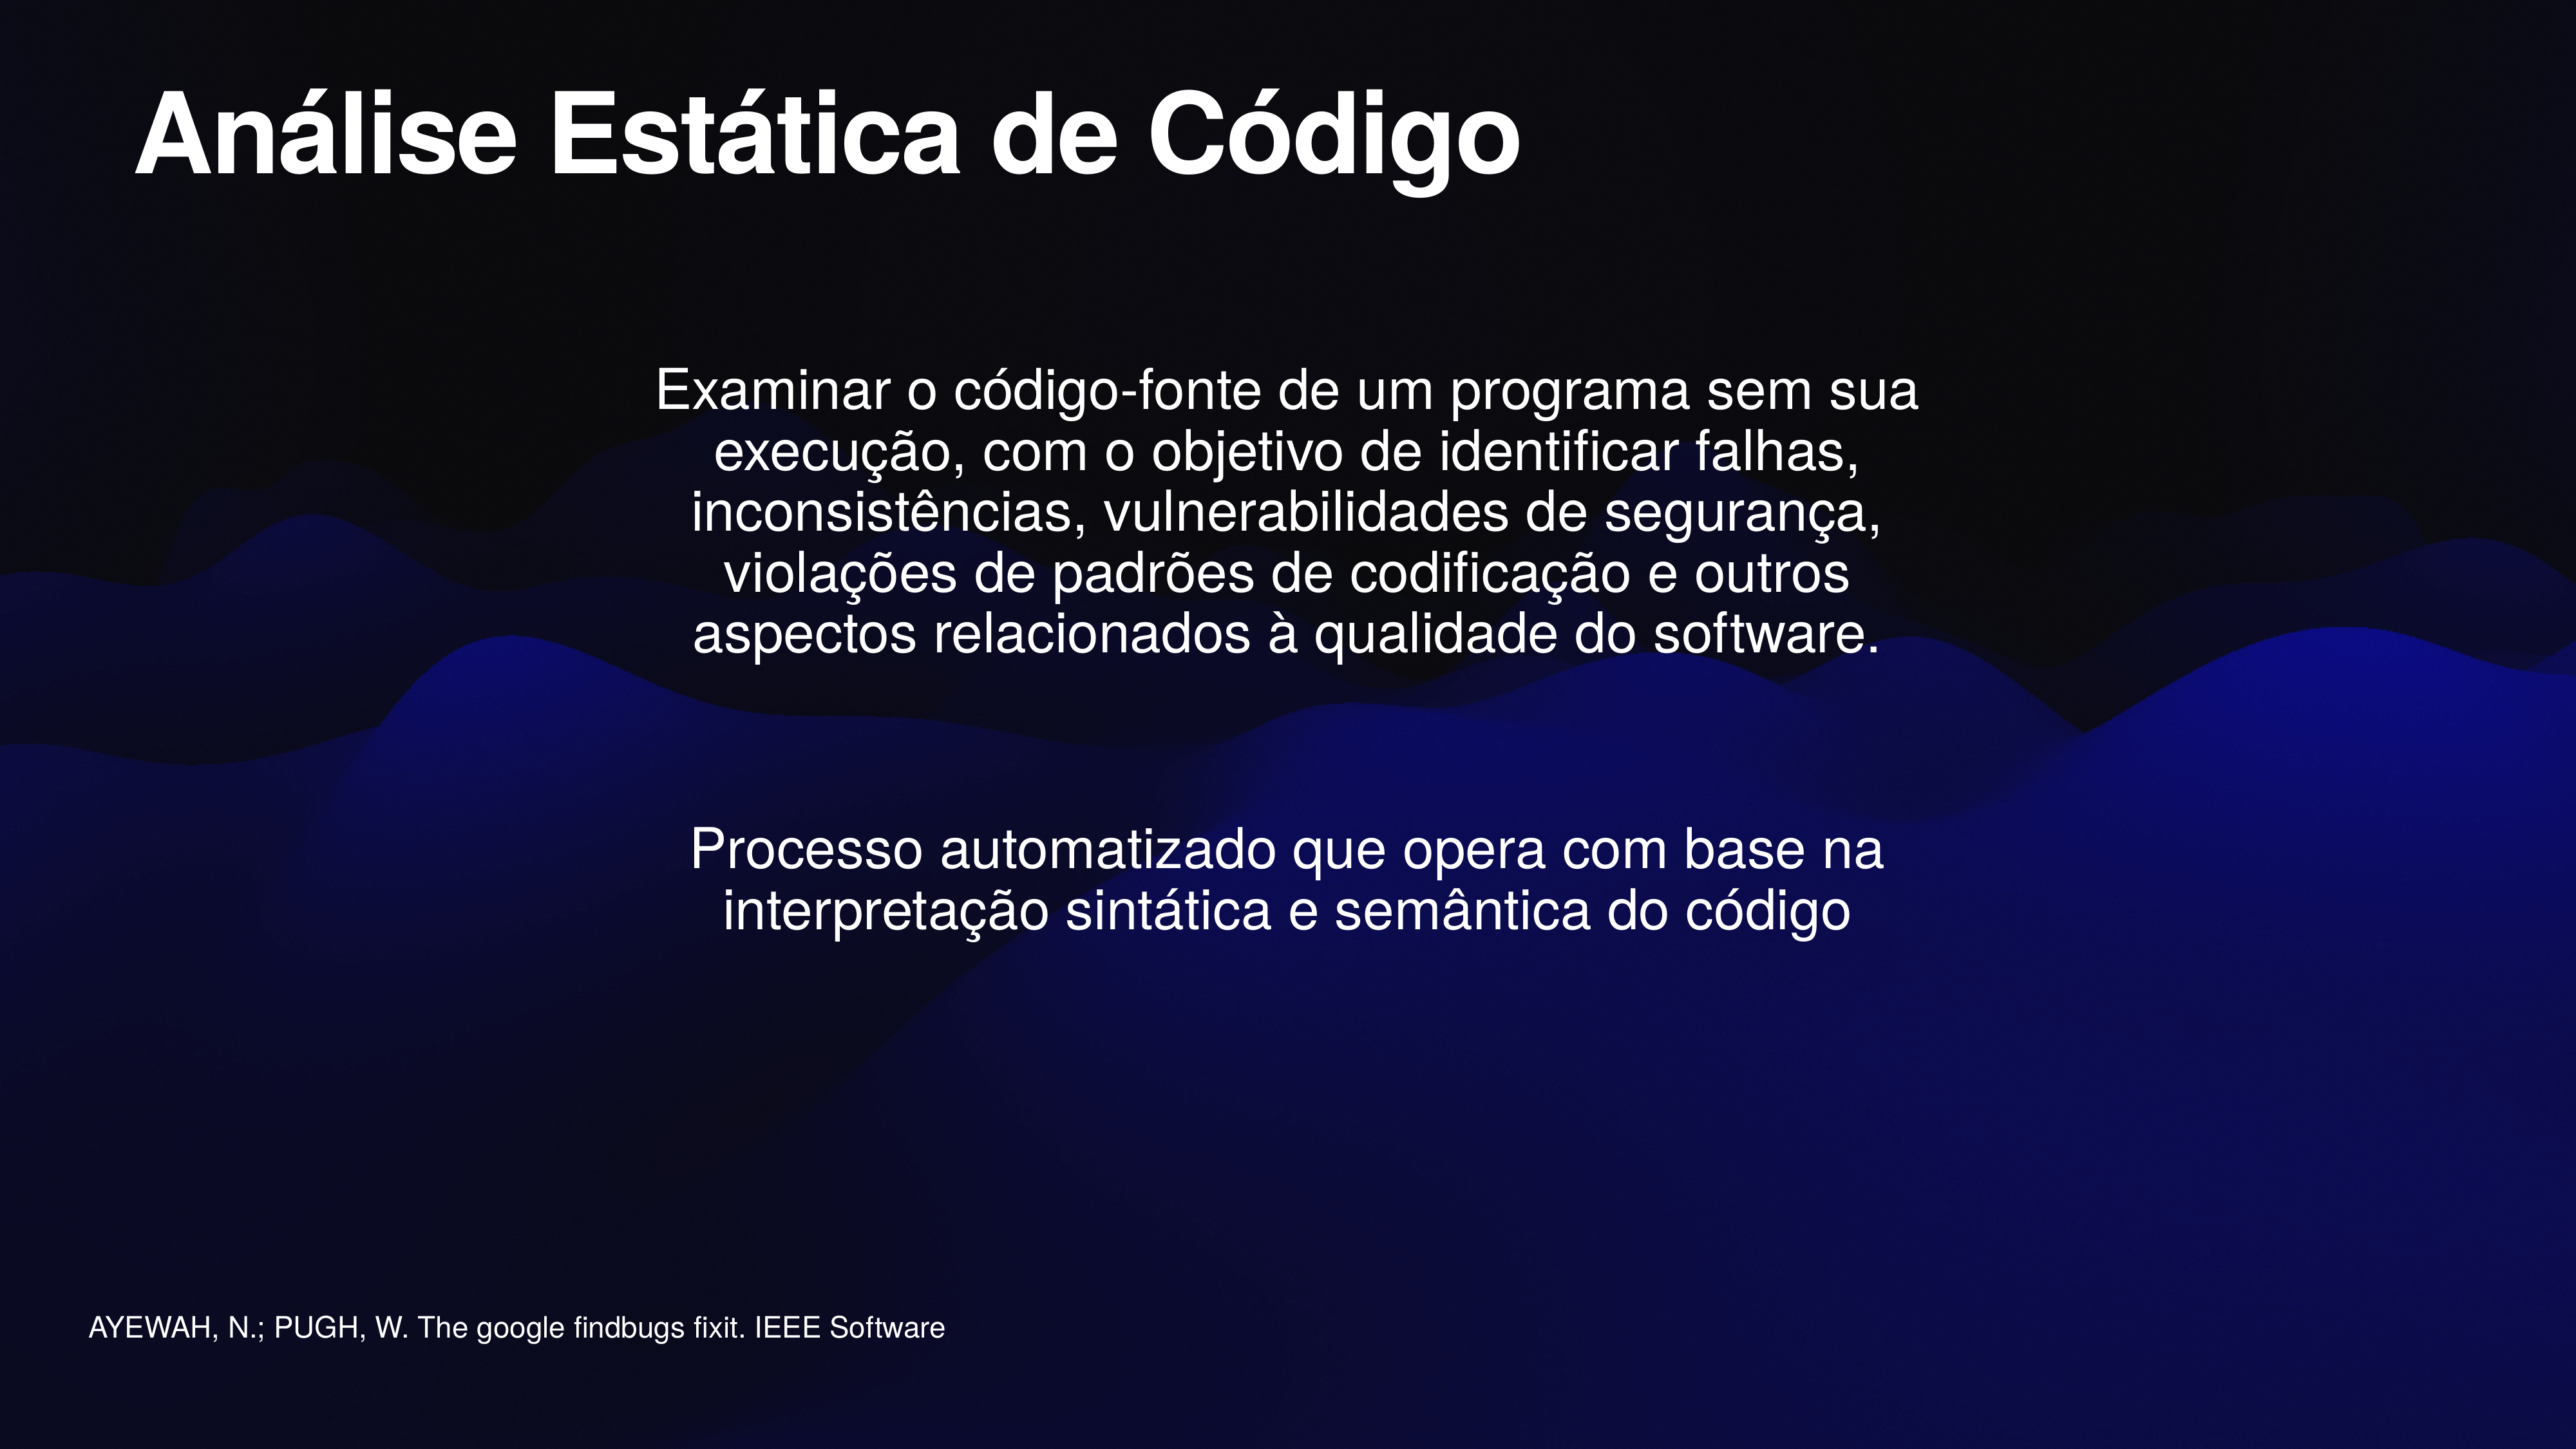

Análise Estática de Código
Examinar o código-fonte de um programa sem sua execução, com o objetivo de identificar falhas, inconsistências, vulnerabilidades de segurança, violações de padrões de codificação e outros aspectos relacionados à qualidade do software.
Processo automatizado que opera com base na interpretação sintática e semântica do código
AYEWAH, N.; PUGH, W. The google findbugs fixit. IEEE Software